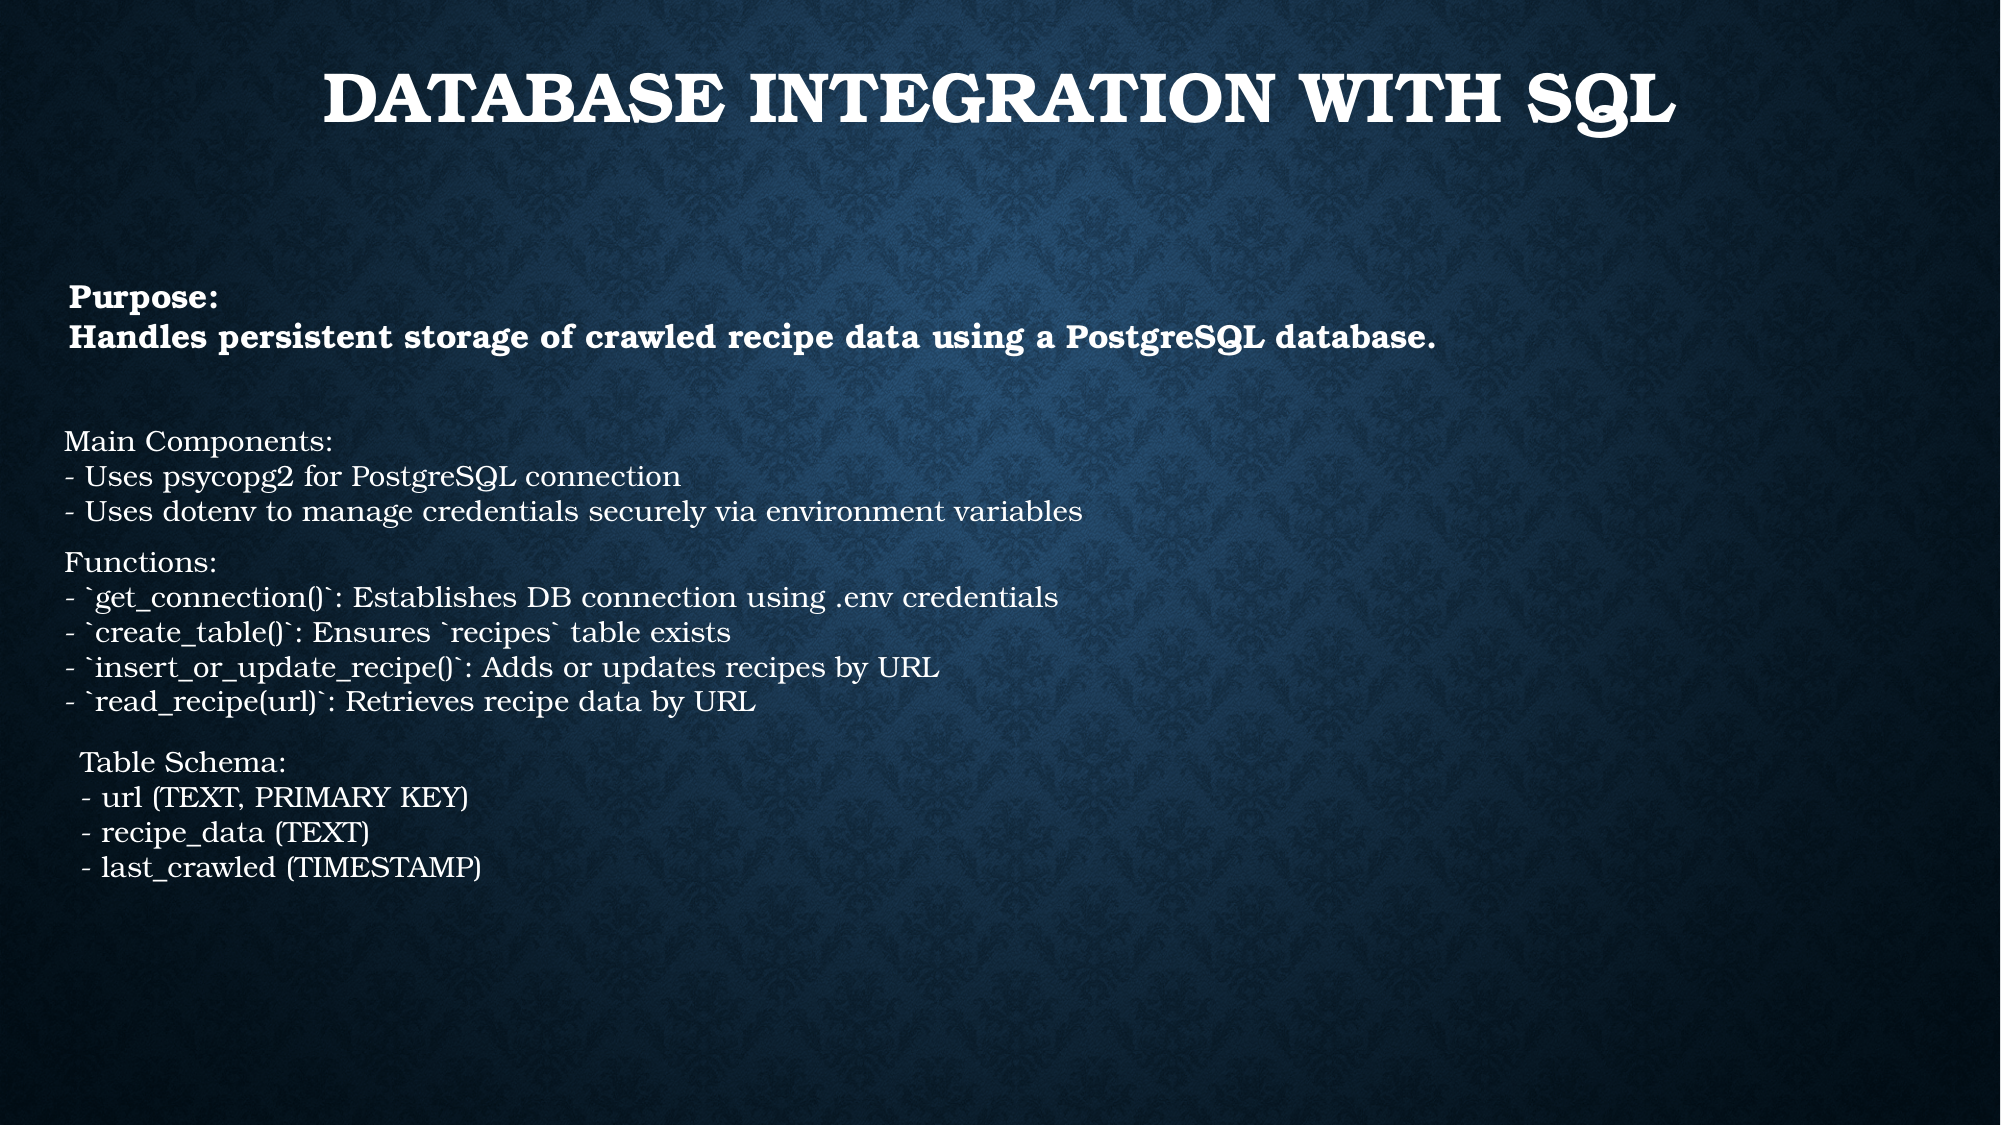

# Database Integration with SQL
Purpose:
Handles persistent storage of crawled recipe data using a PostgreSQL database.
Main Components:
- Uses psycopg2 for PostgreSQL connection
- Uses dotenv to manage credentials securely via environment variables
Functions:
- `get_connection()`: Establishes DB connection using .env credentials
- `create_table()`: Ensures `recipes` table exists
- `insert_or_update_recipe()`: Adds or updates recipes by URL
- `read_recipe(url)`: Retrieves recipe data by URL
Table Schema:
- url (TEXT, PRIMARY KEY)
- recipe_data (TEXT)
- last_crawled (TIMESTAMP)